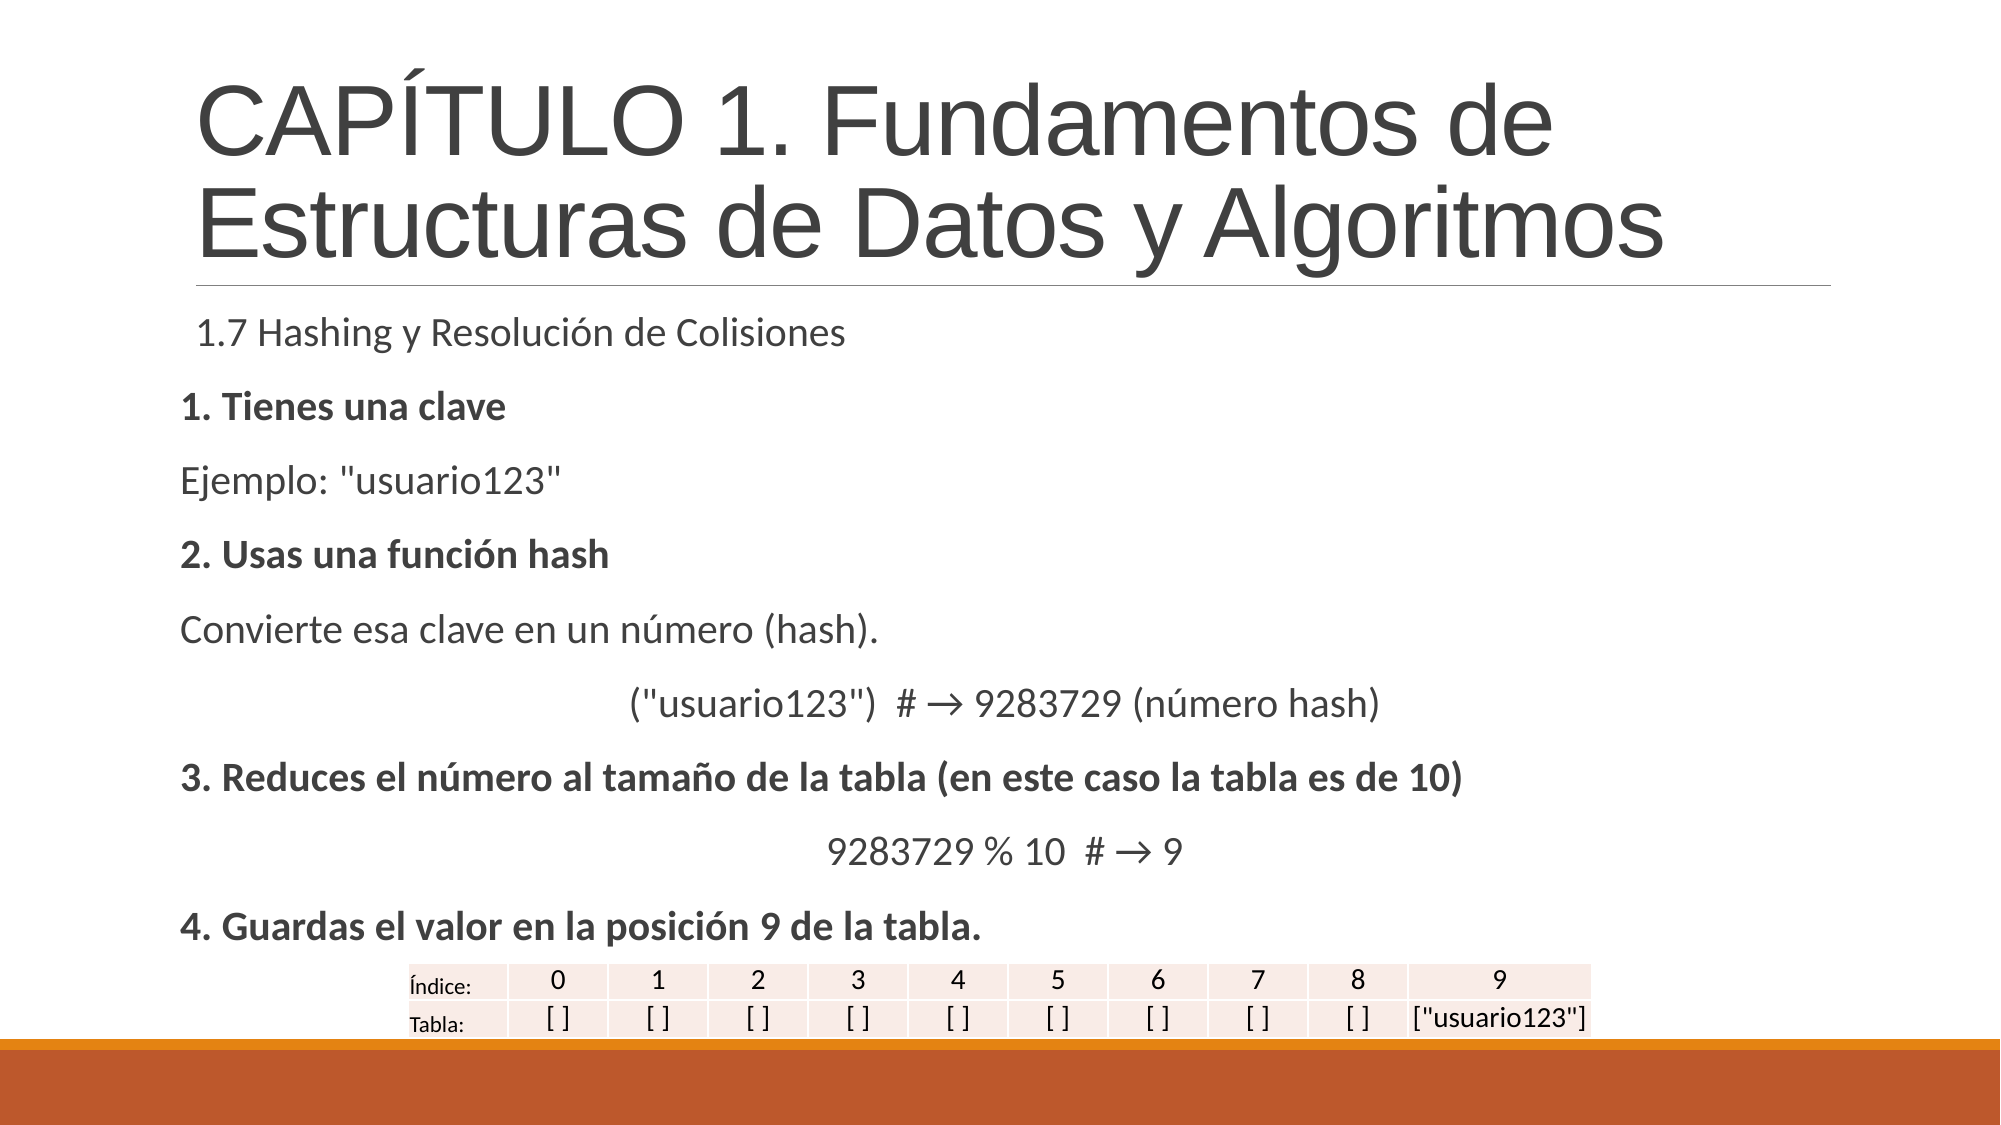

# CAPÍTULO 1. Fundamentos de Estructuras de Datos y Algoritmos
1.7 Hashing y Resolución de Colisiones
1. Tienes una clave
Ejemplo: "usuario123"
2. Usas una función hash
Convierte esa clave en un número (hash).
("usuario123")  # → 9283729 (número hash)
3. Reduces el número al tamaño de la tabla (en este caso la tabla es de 10)
9283729 % 10  # → 9
4. Guardas el valor en la posición 9 de la tabla.

| Índice: | 0 | 1 | 2 | 3 | 4 | 5 | 6 | 7 | 8 | 9 |
| --- | --- | --- | --- | --- | --- | --- | --- | --- | --- | --- |
| Tabla: | [ ] | [ ] | [ ] | [ ] | [ ] | [ ] | [ ] | [ ] | [ ] | ["usuario123"] |